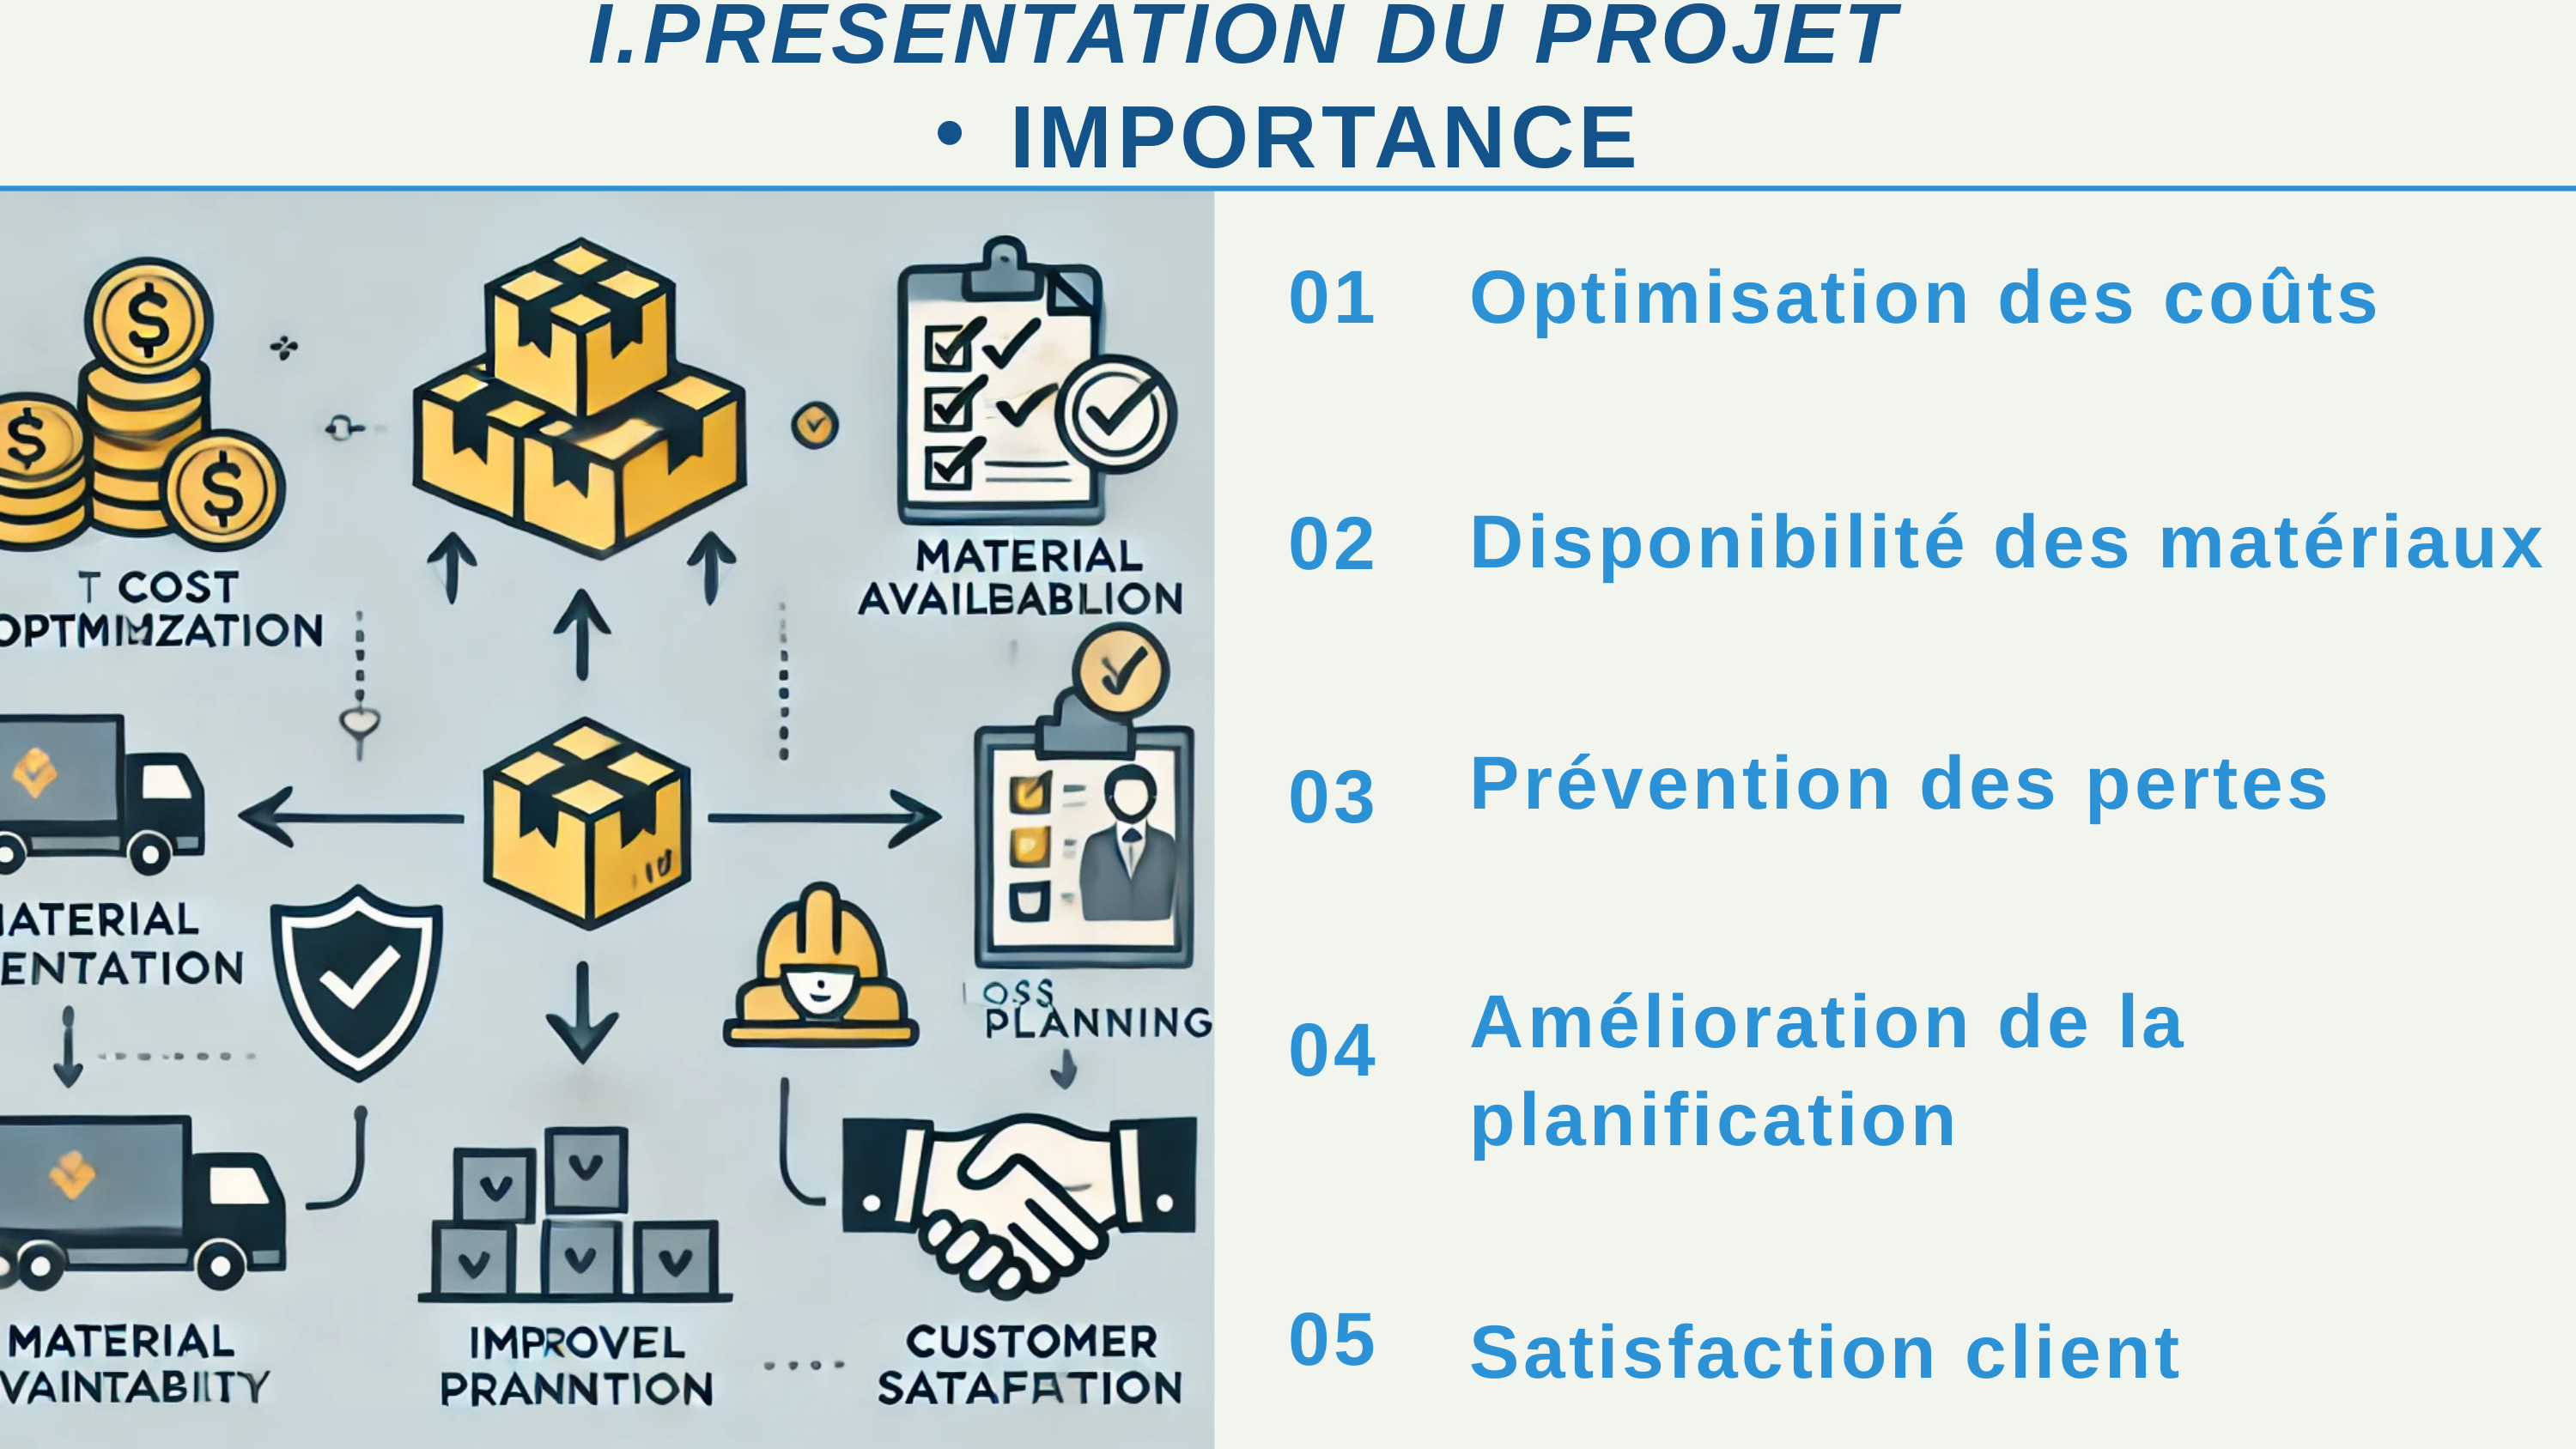

I.PRÉSENTATION DU PROJET
IMPORTANCE

01
Optimisation des coûts
Disponibilité des matériaux
02
Prévention des pertes
03
Amélioration de la planification
04
05
Satisfaction client